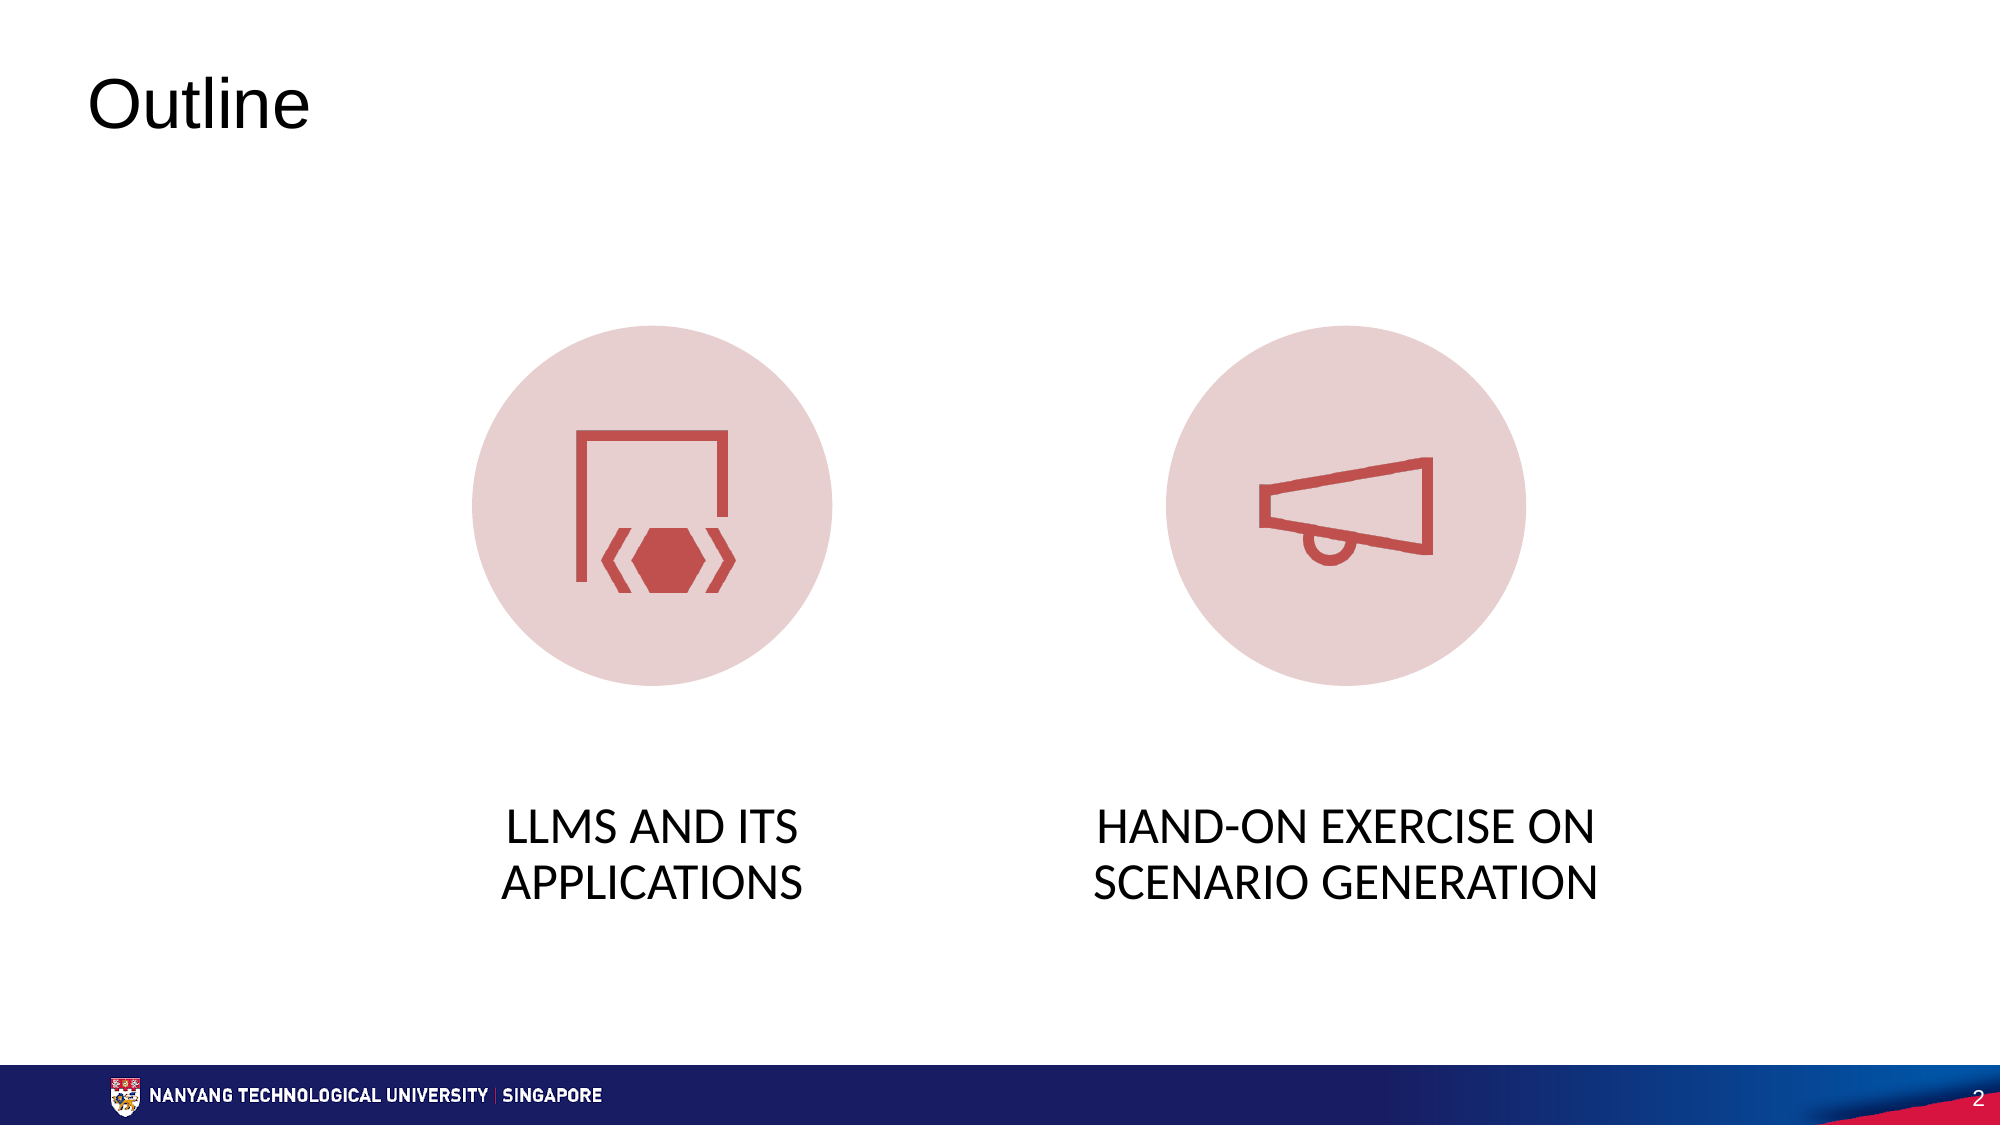

# Outline

LLMS AND ITS APPLICATIONS

HAND-ON EXERCISE ON SCENARIO GENERATION
2